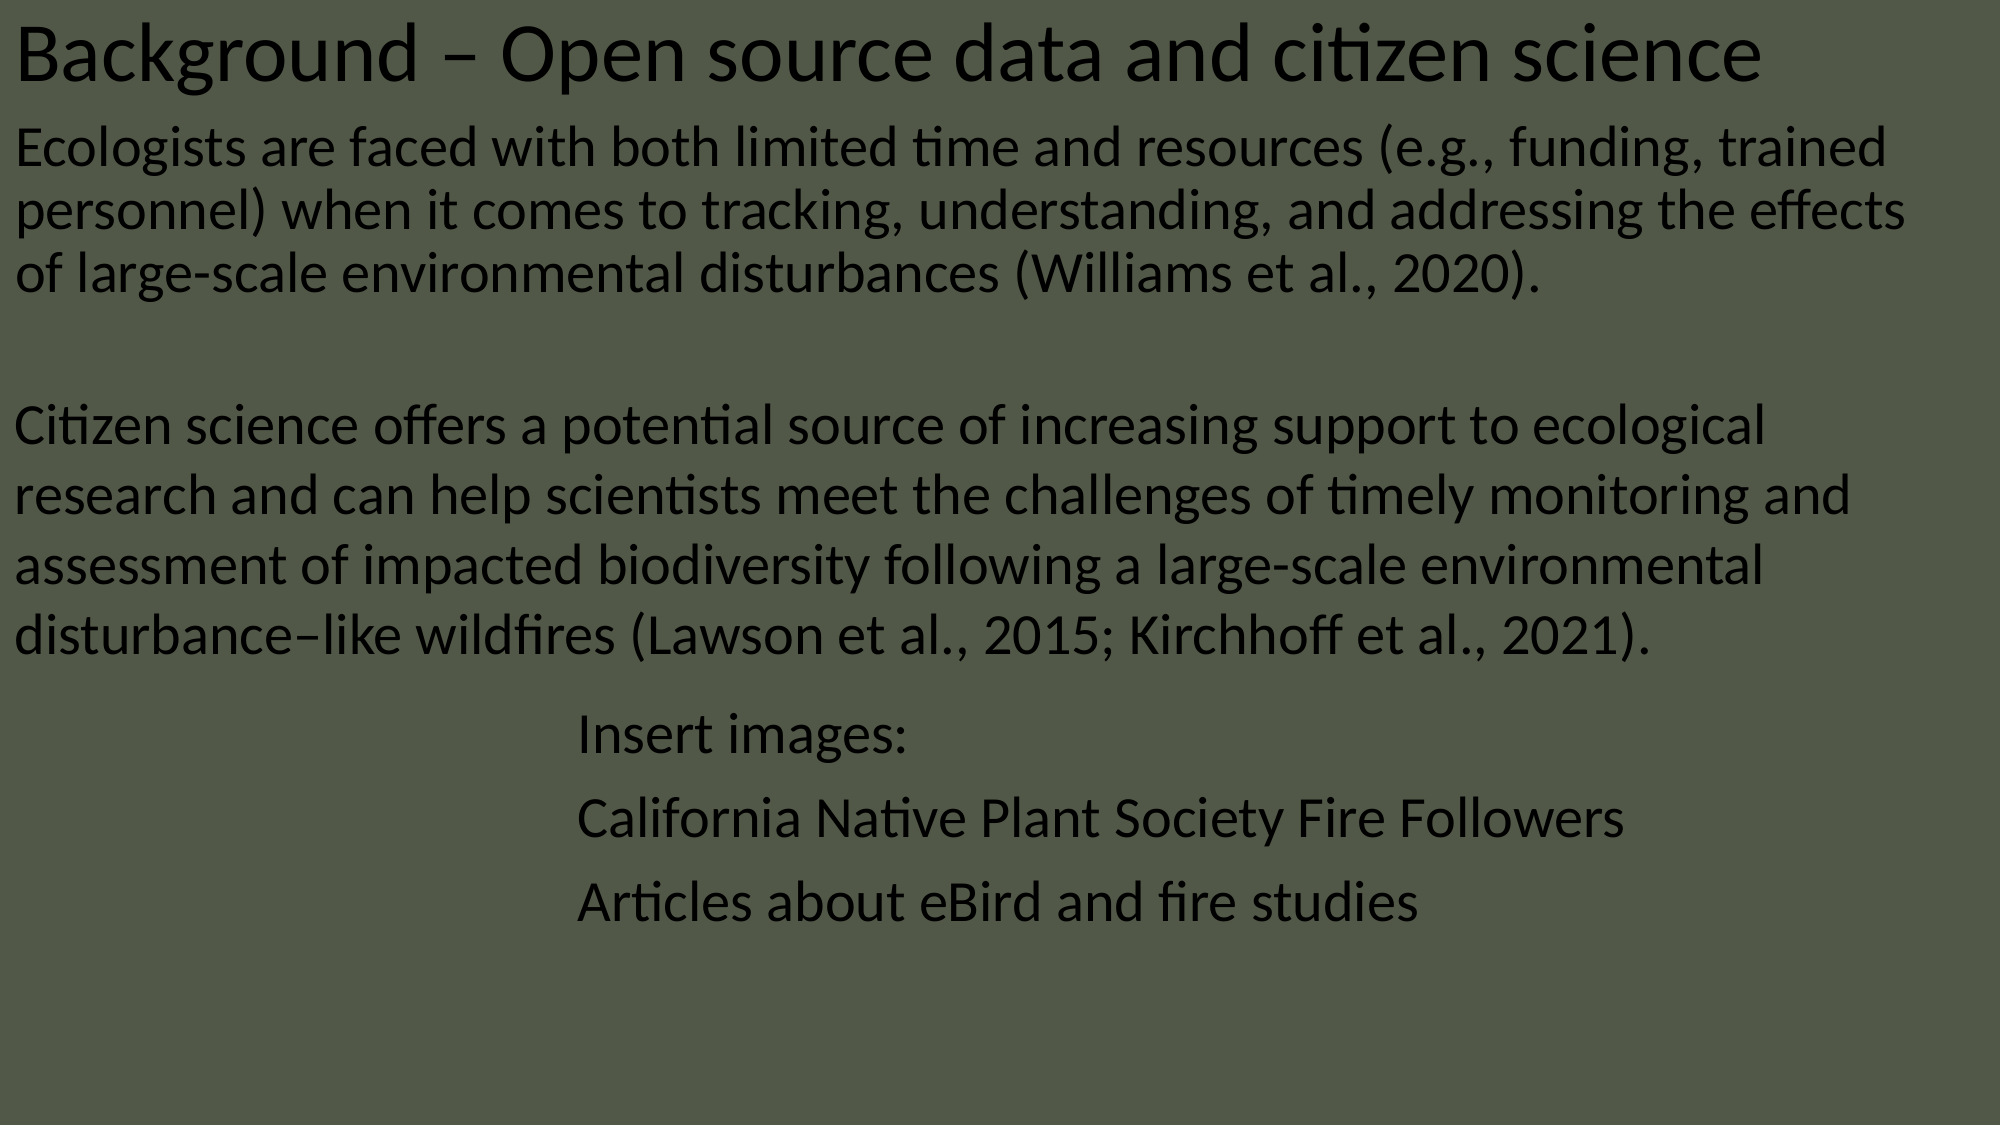

# Background – Open source data and citizen science
Ecologists are faced with both limited time and resources (e.g., funding, trained personnel) when it comes to tracking, understanding, and addressing the effects of large-scale environmental disturbances (Williams et al., 2020).
Citizen science offers a potential source of increasing support to ecological research and can help scientists meet the challenges of timely monitoring and assessment of impacted biodiversity following a large-scale environmental disturbance–like wildfires (Lawson et al., 2015; Kirchhoff et al., 2021).
Insert images:
California Native Plant Society Fire Followers
Articles about eBird and fire studies